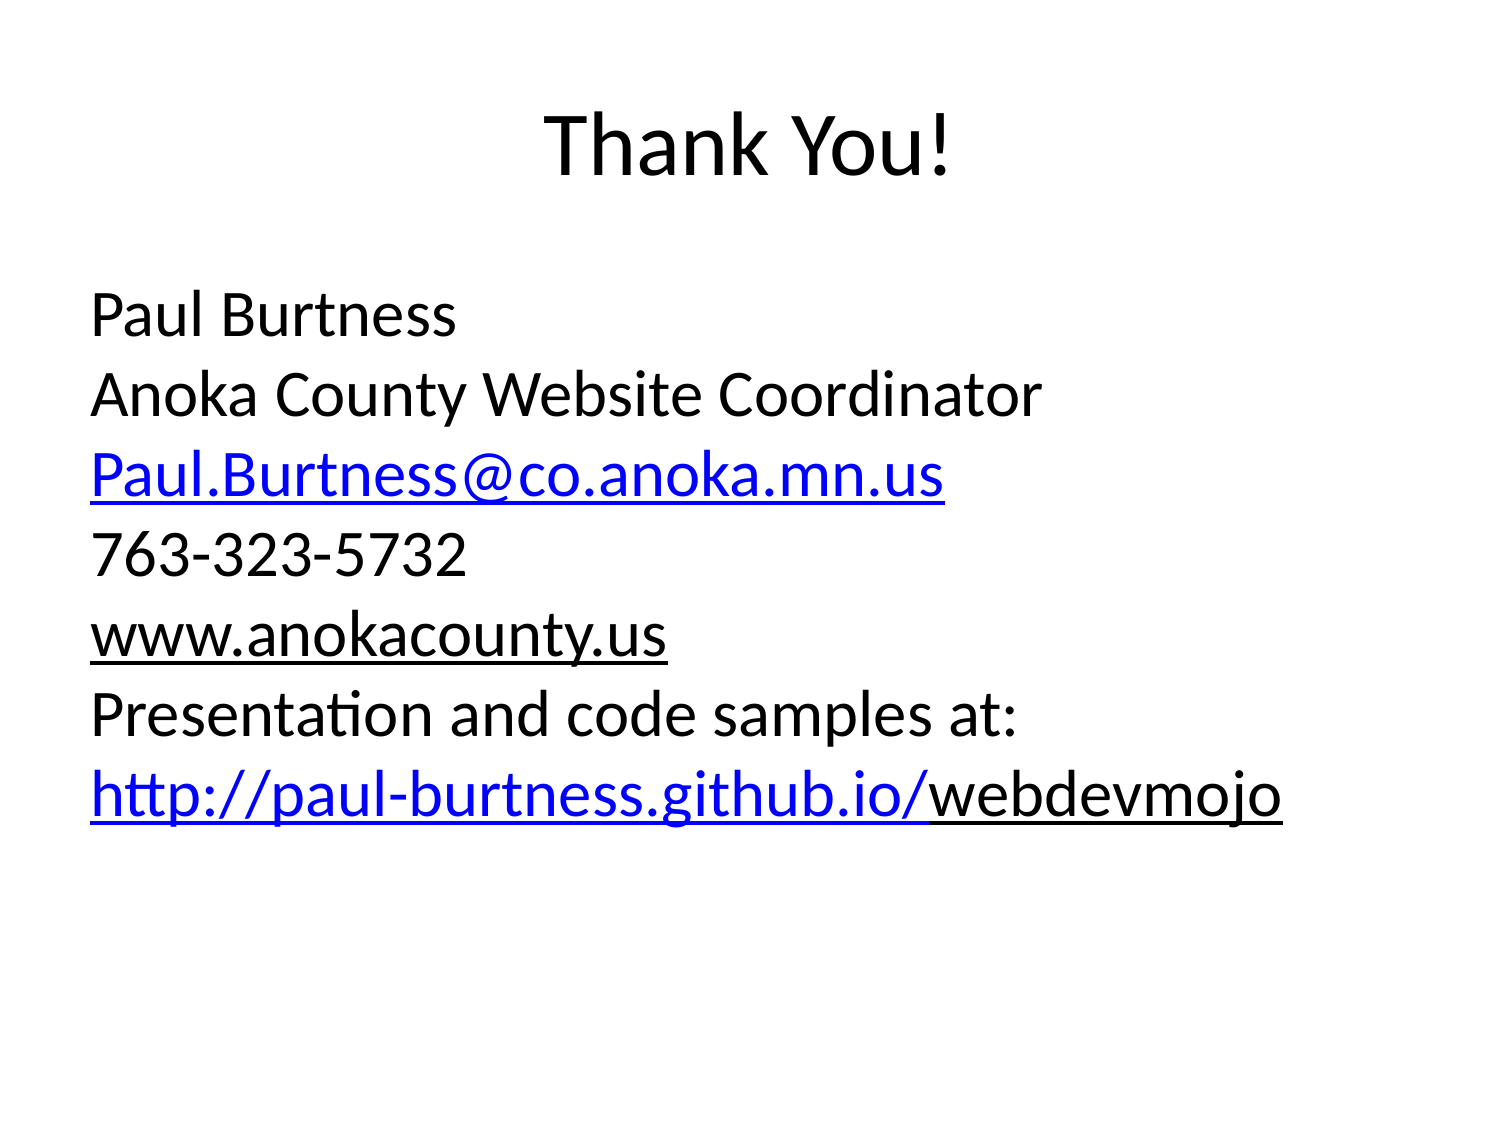

# Thank You!
Paul Burtness
Anoka County Website Coordinator
Paul.Burtness@co.anoka.mn.us
763-323-5732
www.anokacounty.us
Presentation and code samples at:
http://paul-burtness.github.io/webdevmojo